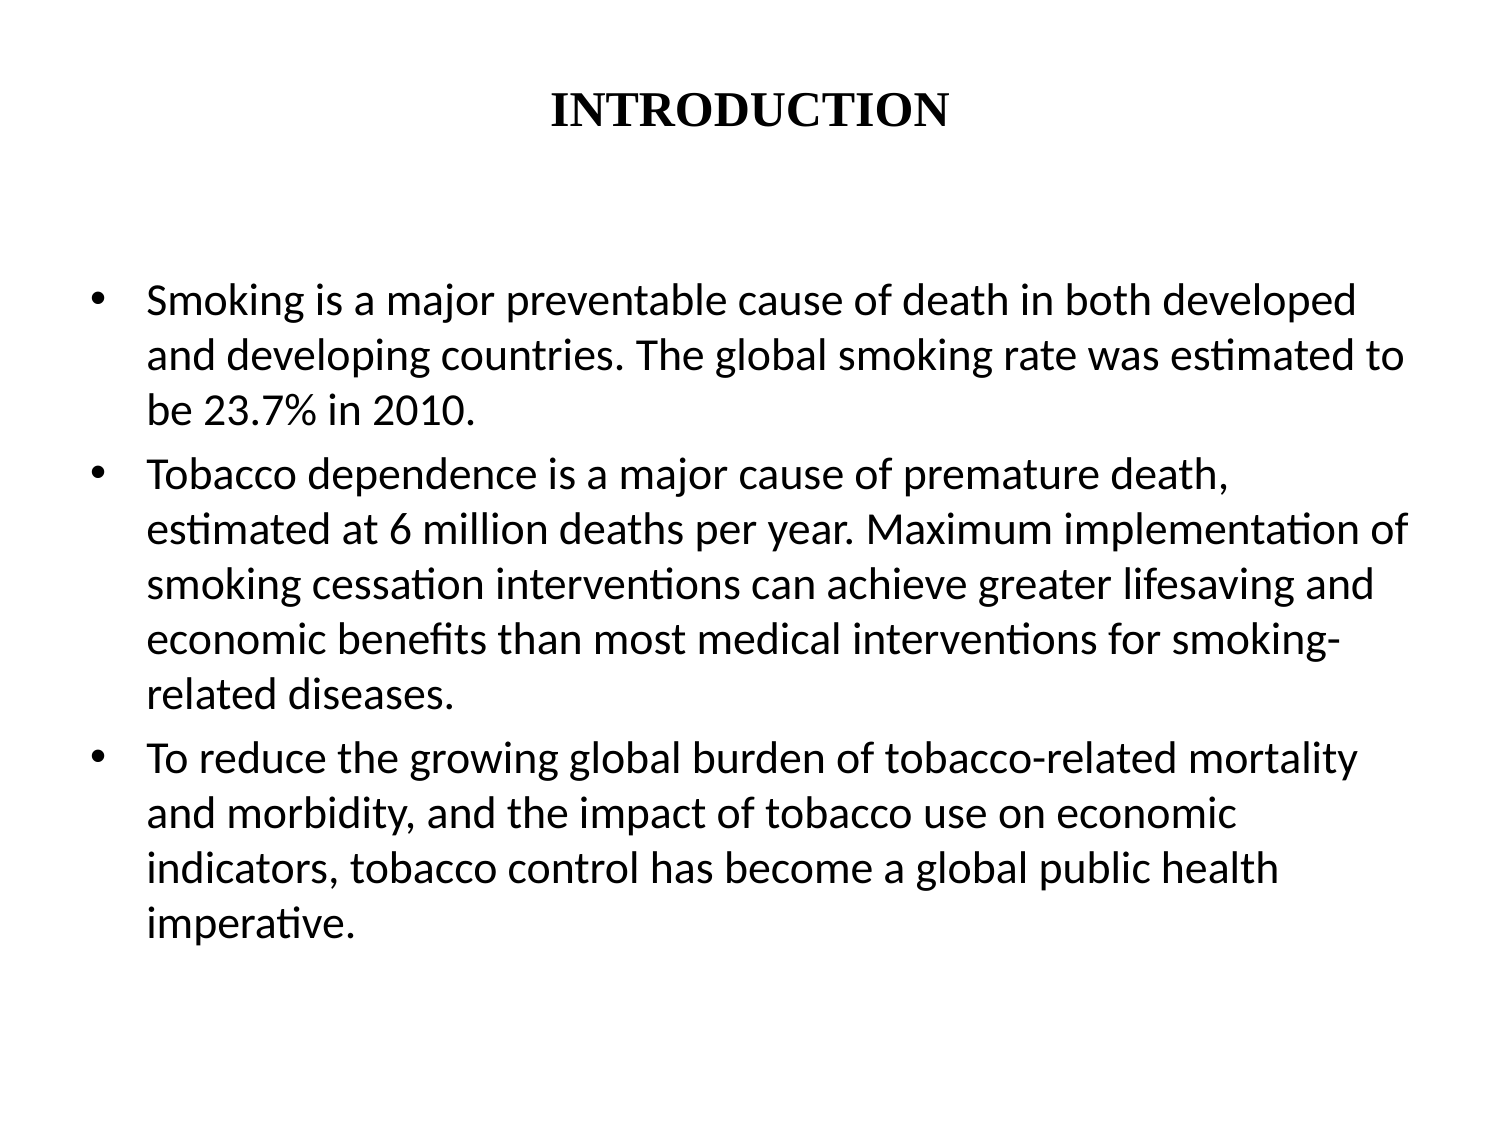

# INTRODUCTION
Smoking is a major preventable cause of death in both developed and developing countries. The global smoking rate was estimated to be 23.7% in 2010.
Tobacco dependence is a major cause of premature death, estimated at 6 million deaths per year. Maximum implementation of smoking cessation interventions can achieve greater lifesaving and economic benefits than most medical interventions for smoking-related diseases.
To reduce the growing global burden of tobacco-related mortality and morbidity, and the impact of tobacco use on economic indicators, tobacco control has become a global public health imperative.